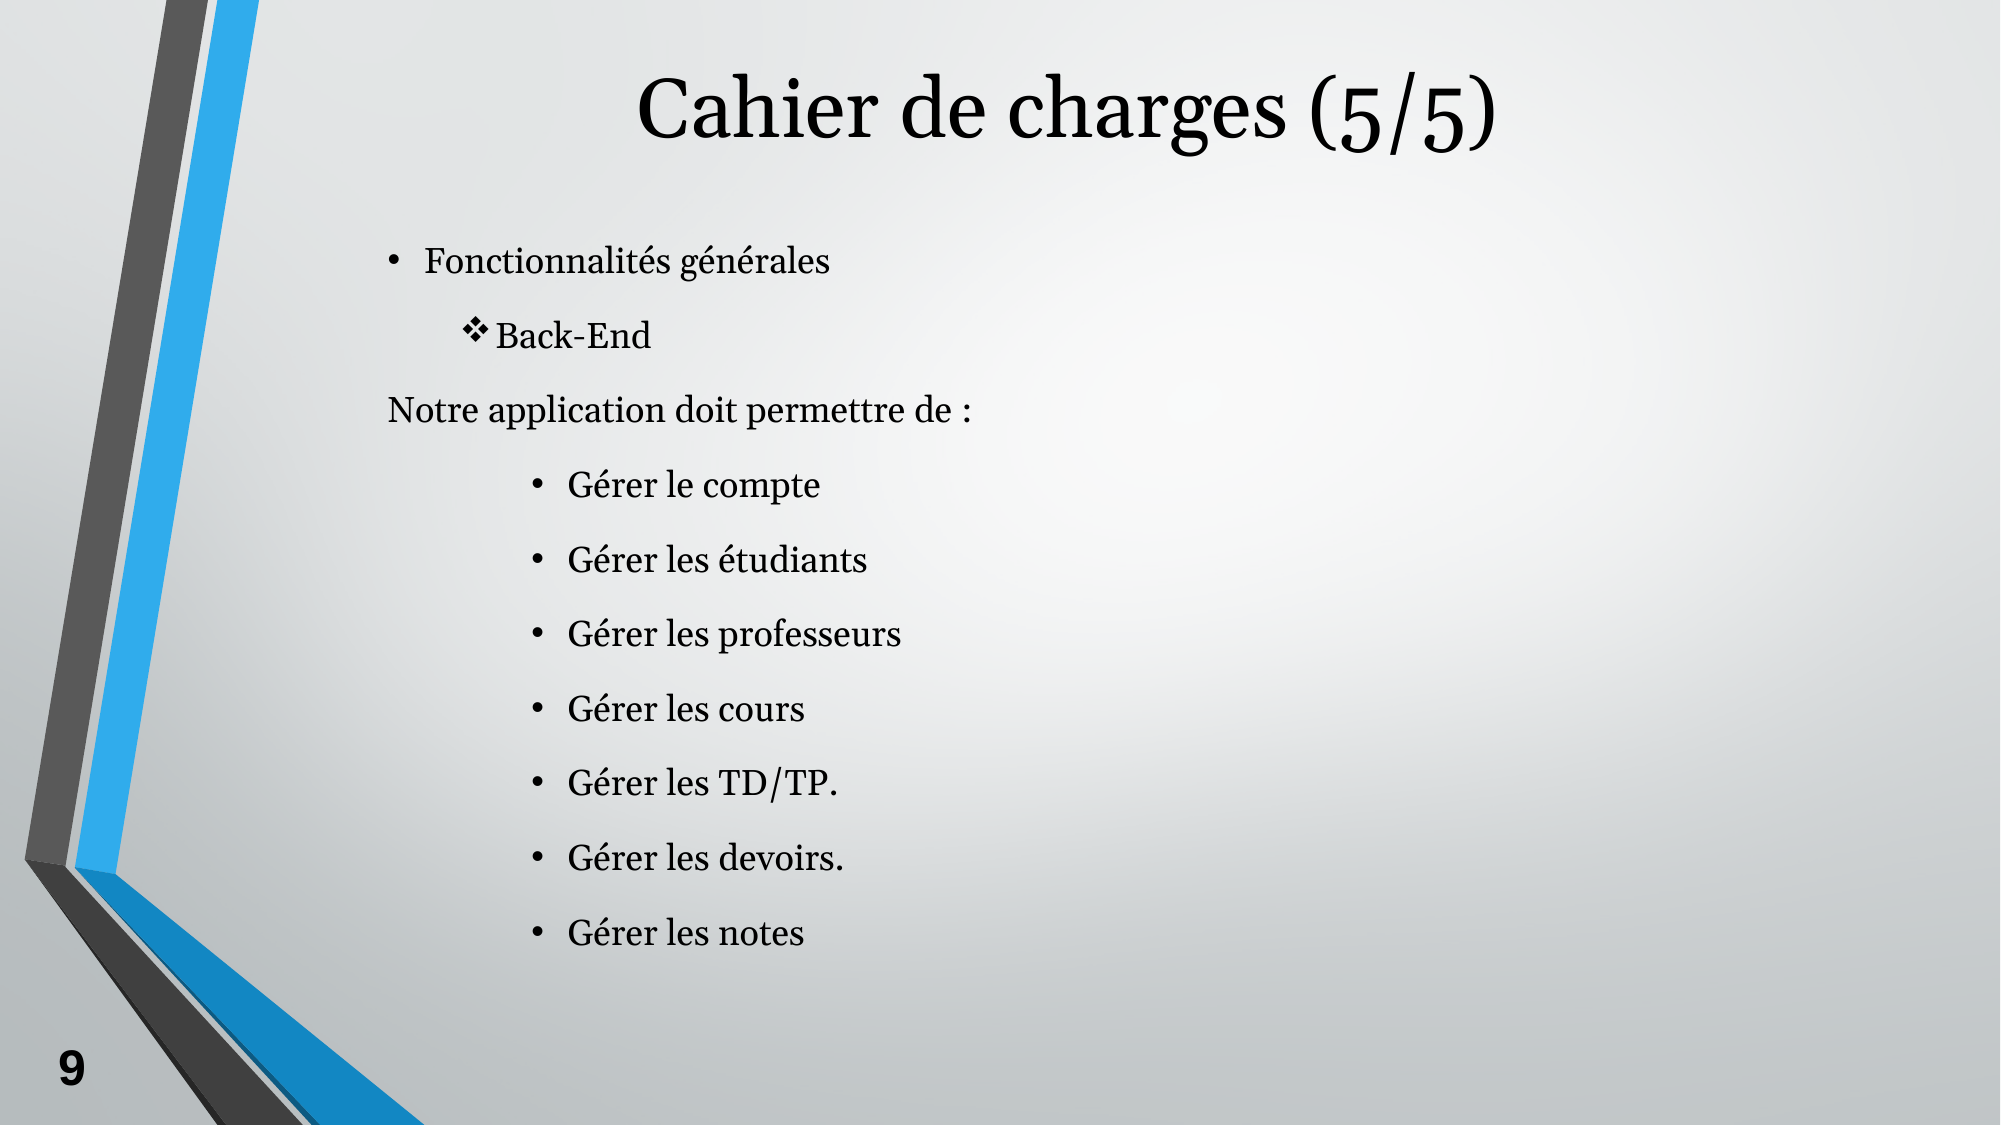

Cahier de charges (5/5)
Fonctionnalités générales
Back-End
Notre application doit permettre de :
Gérer le compte
Gérer les étudiants
Gérer les professeurs
Gérer les cours
Gérer les TD/TP.
Gérer les devoirs.
Gérer les notes
9